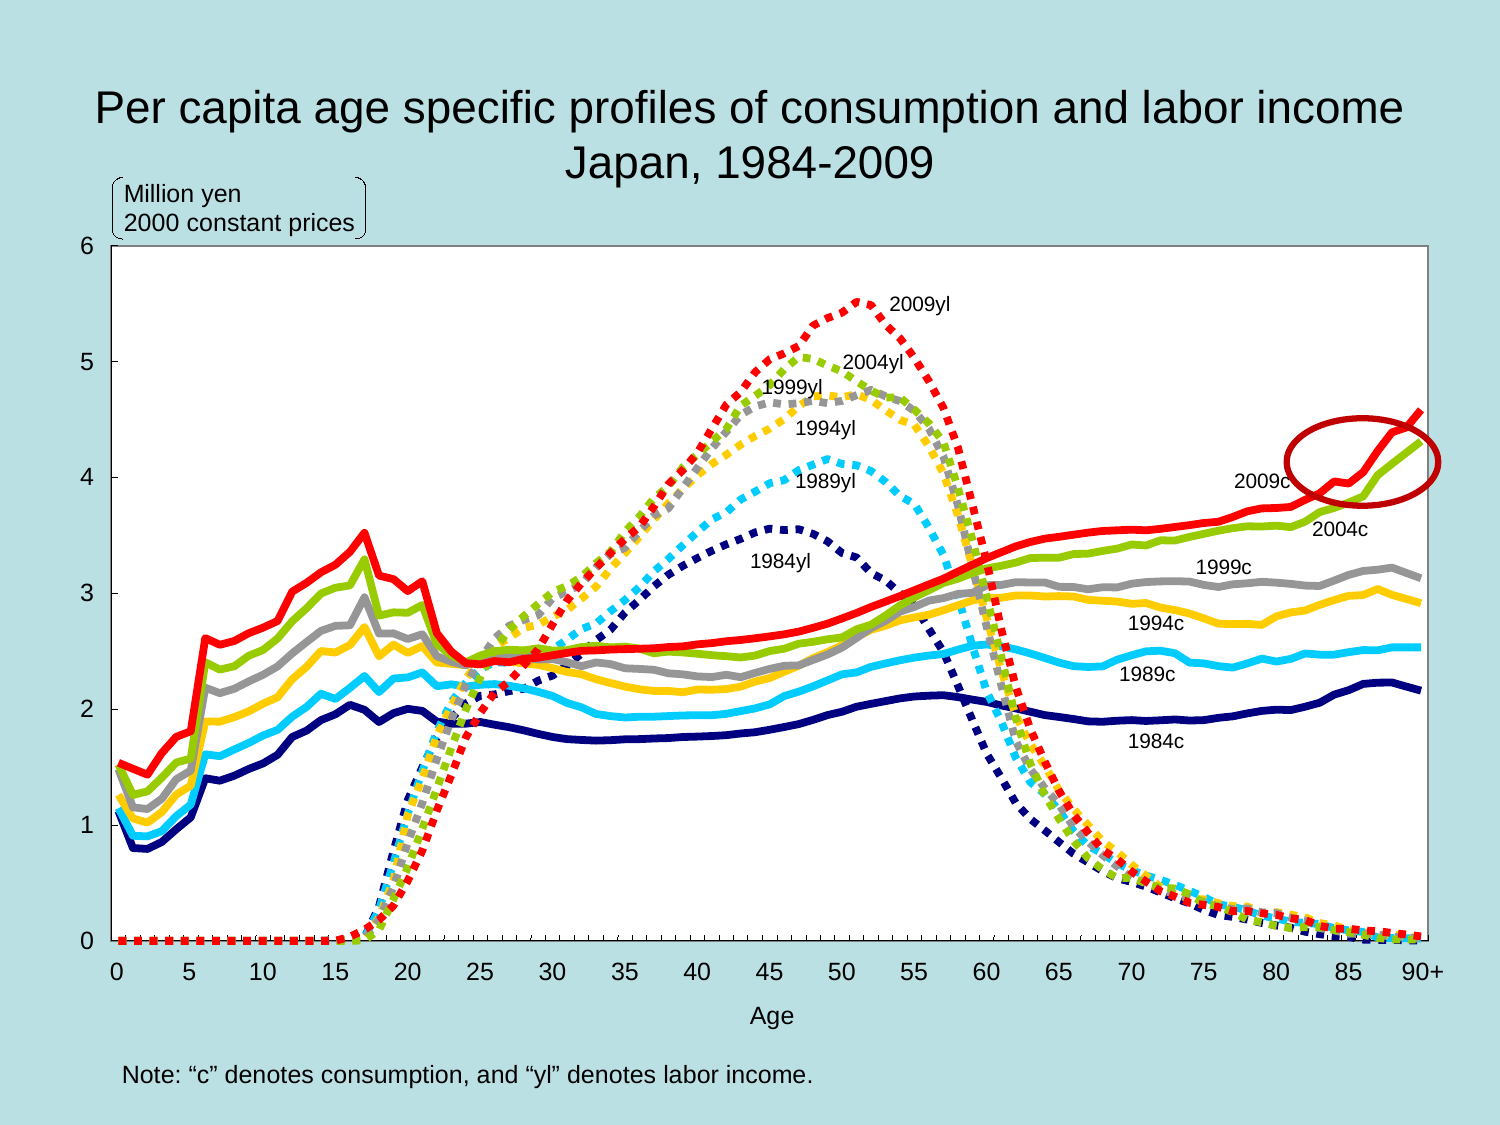

Per capita age specific profiles of consumption and labor income
Japan, 1984-2009
Million yen
2000 constant prices

6

2009yl

5
2004yl

1999yl

1994yl

4
1989yl
2009c

2004c

1984yl
1999c

3

1994c

1989c

2

1984c
1

0

0
5
10
15
20
25
30
35
40
45
50
55
60
65
70
75
80
85
90+
Age
Note: “c” denotes consumption, and “yl” denotes labor income.